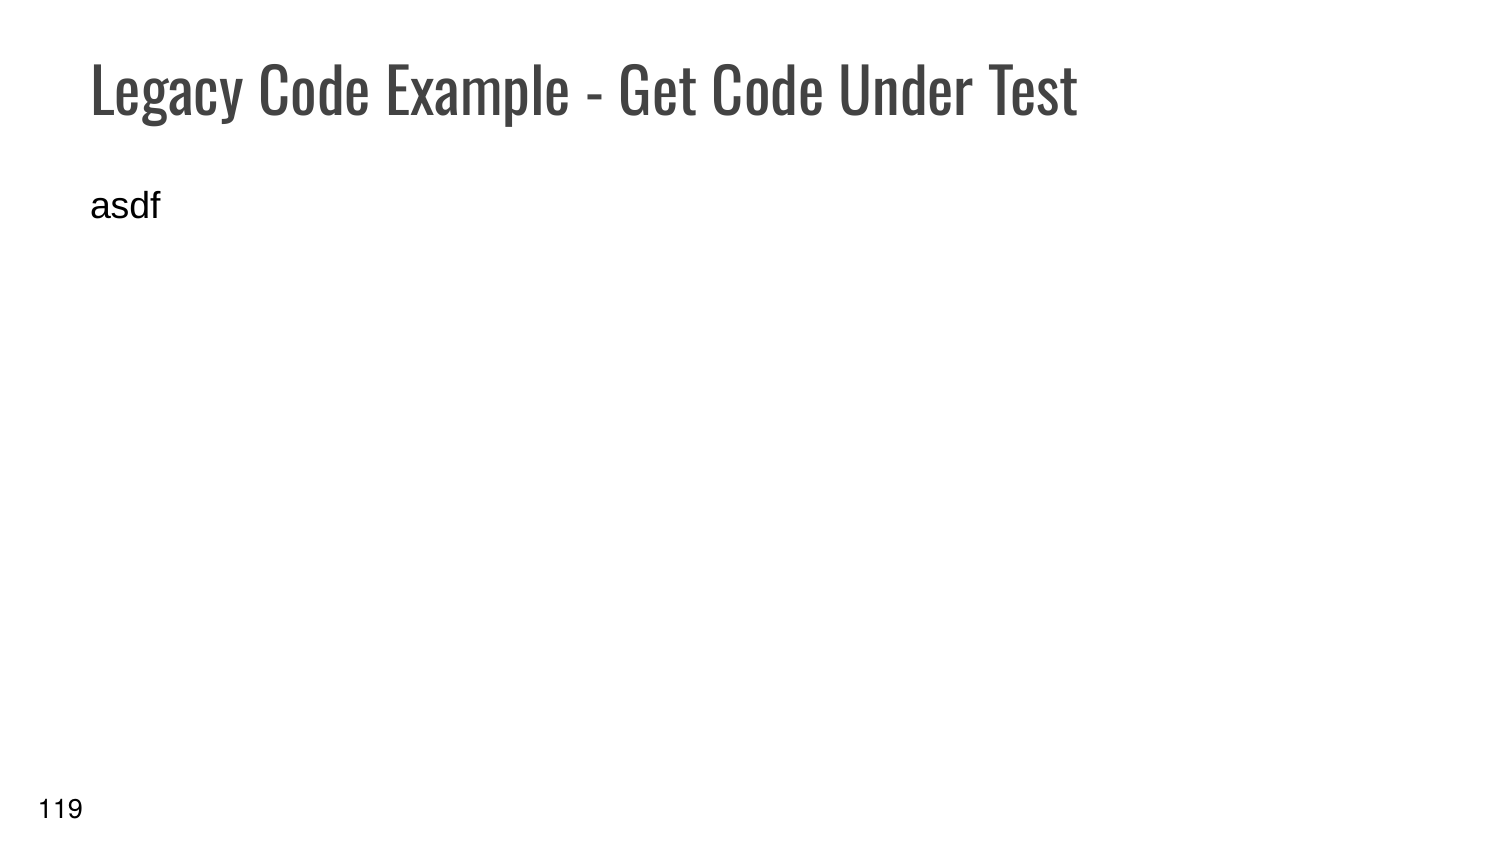

# Legacy Code Example - Get Code Under Test
asdf
119